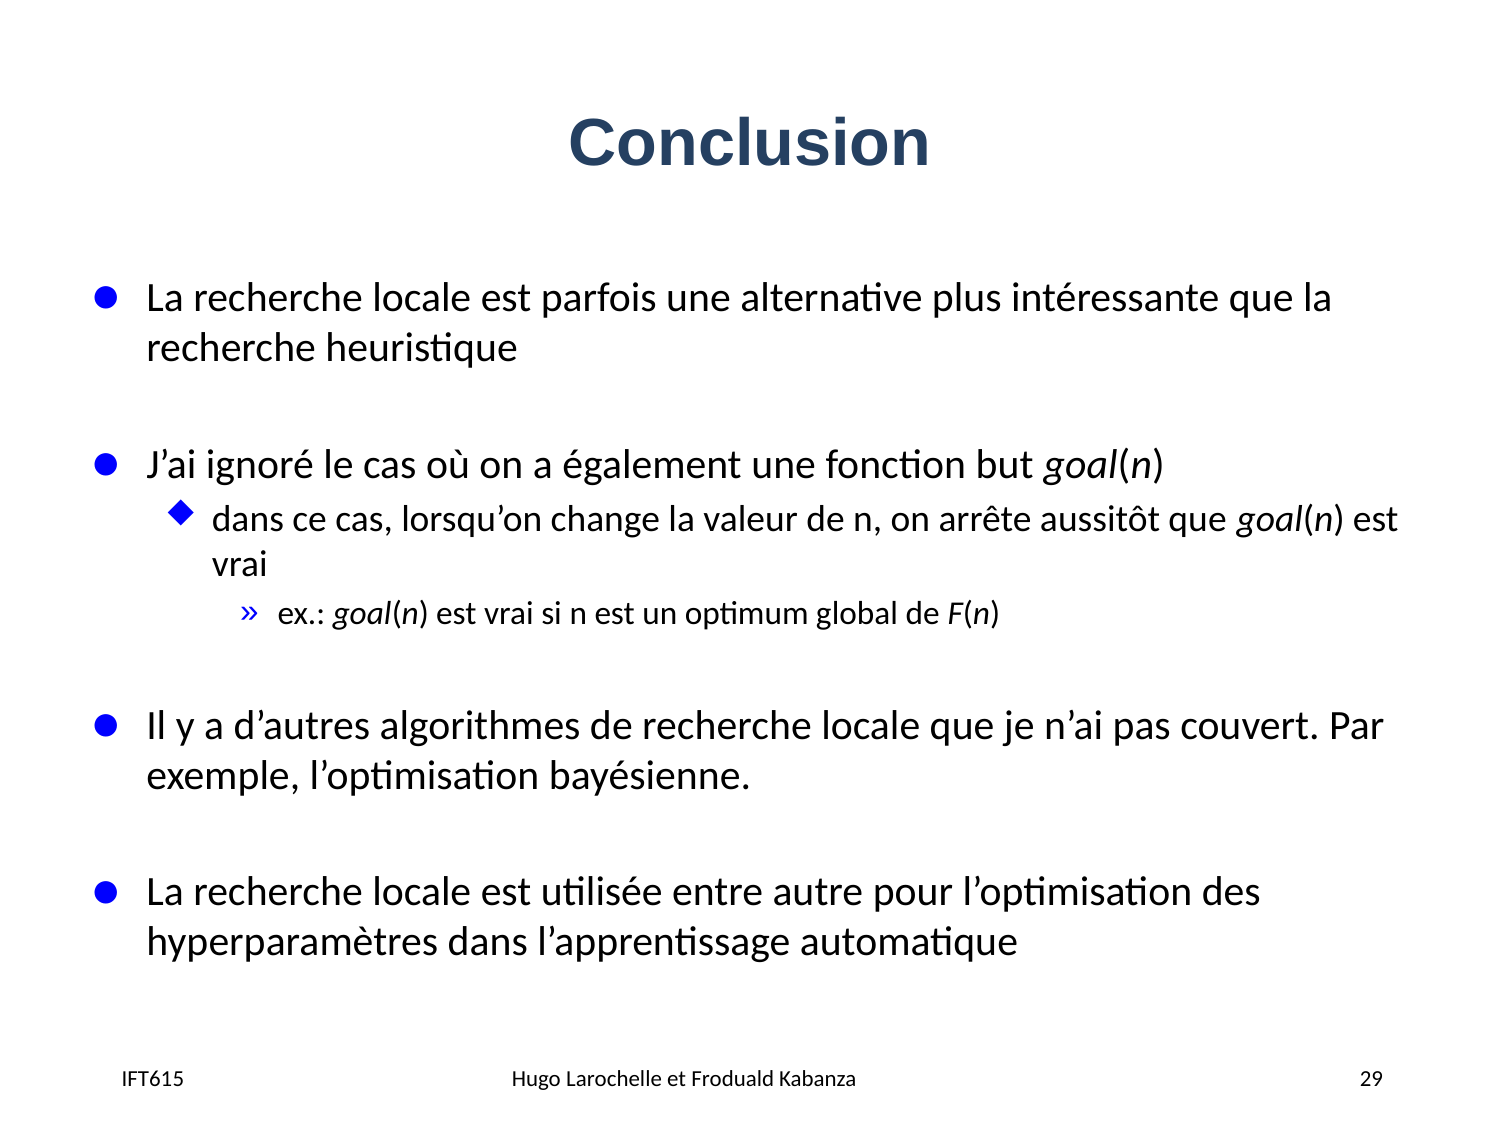

# Conclusion
La recherche locale est parfois une alternative plus intéressante que la recherche heuristique

J’ai ignoré le cas où on a également une fonction but goal(n)
dans ce cas, lorsqu’on change la valeur de n, on arrête aussitôt que goal(n) est vrai
ex.: goal(n) est vrai si n est un optimum global de F(n)

Il y a d’autres algorithmes de recherche locale que je n’ai pas couvert. Par exemple, l’optimisation bayésienne.

La recherche locale est utilisée entre autre pour l’optimisation des hyperparamètres dans l’apprentissage automatique
IFT615
Hugo Larochelle et Froduald Kabanza
29